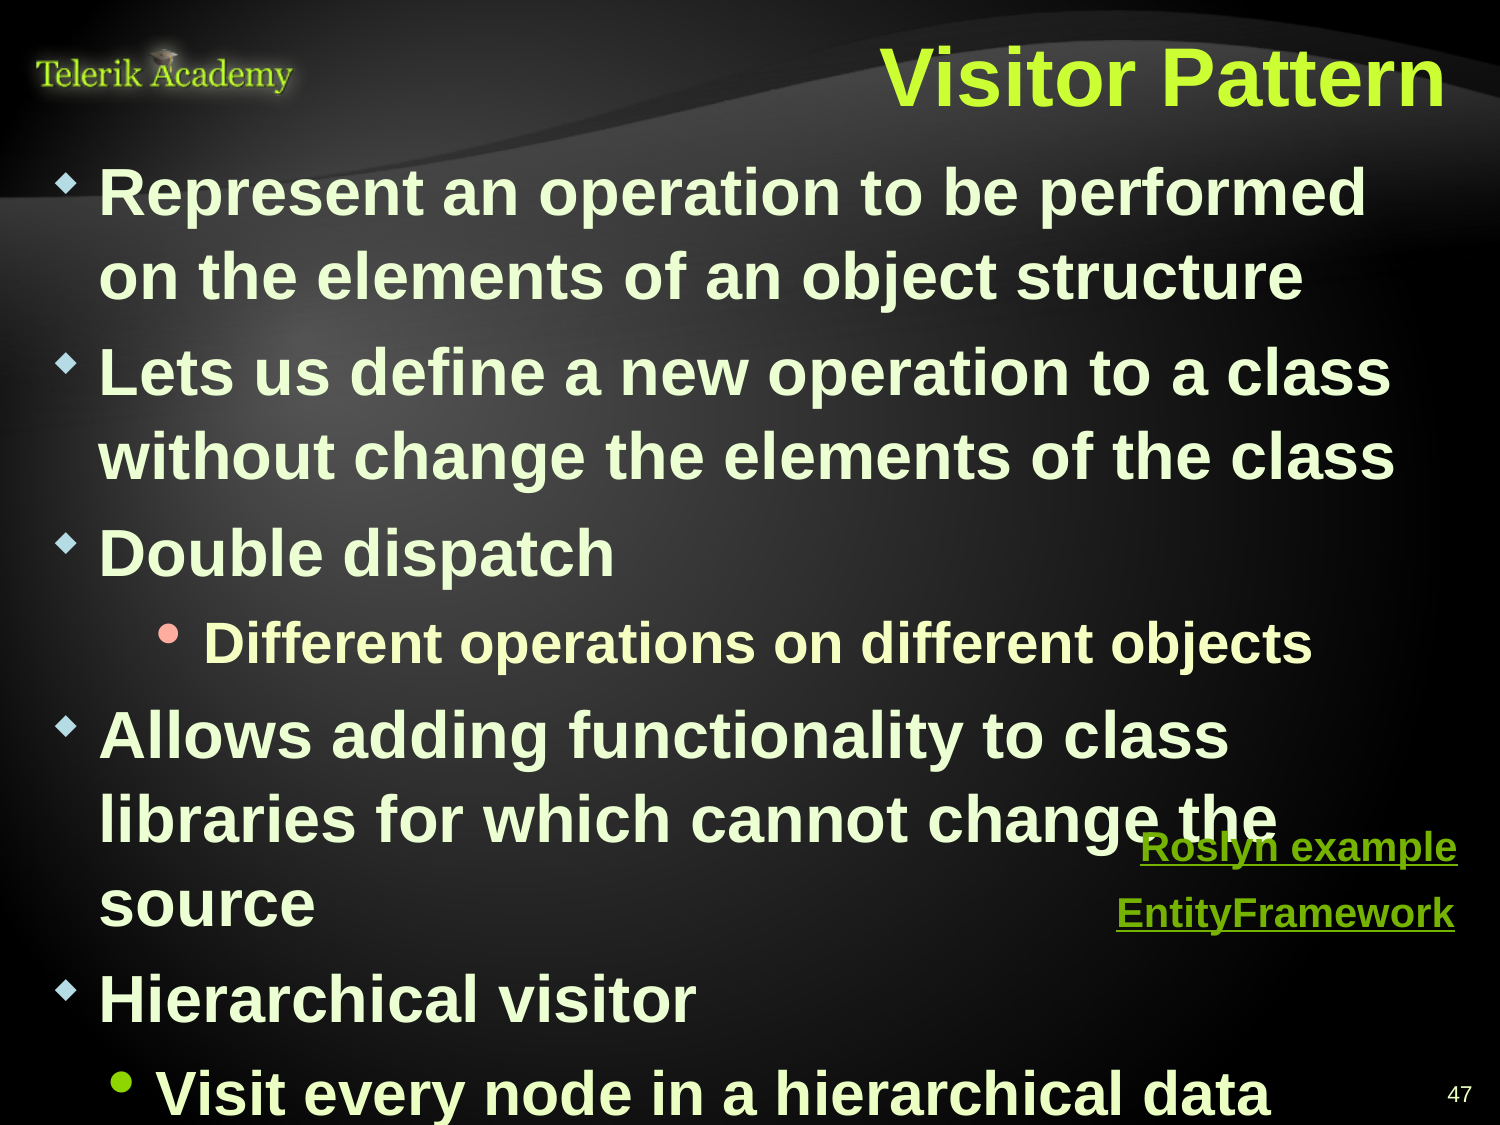

# Visitor Pattern
Represent an operation to be performed on the elements of an object structure
Lets us define a new operation to a class without change the elements of the class
Double dispatch
Different operations on different objects
Allows adding functionality to class libraries for which cannot change the source
Hierarchical visitor
Visit every node in a hierarchical data structure

Roslyn example
EntityFramework
47